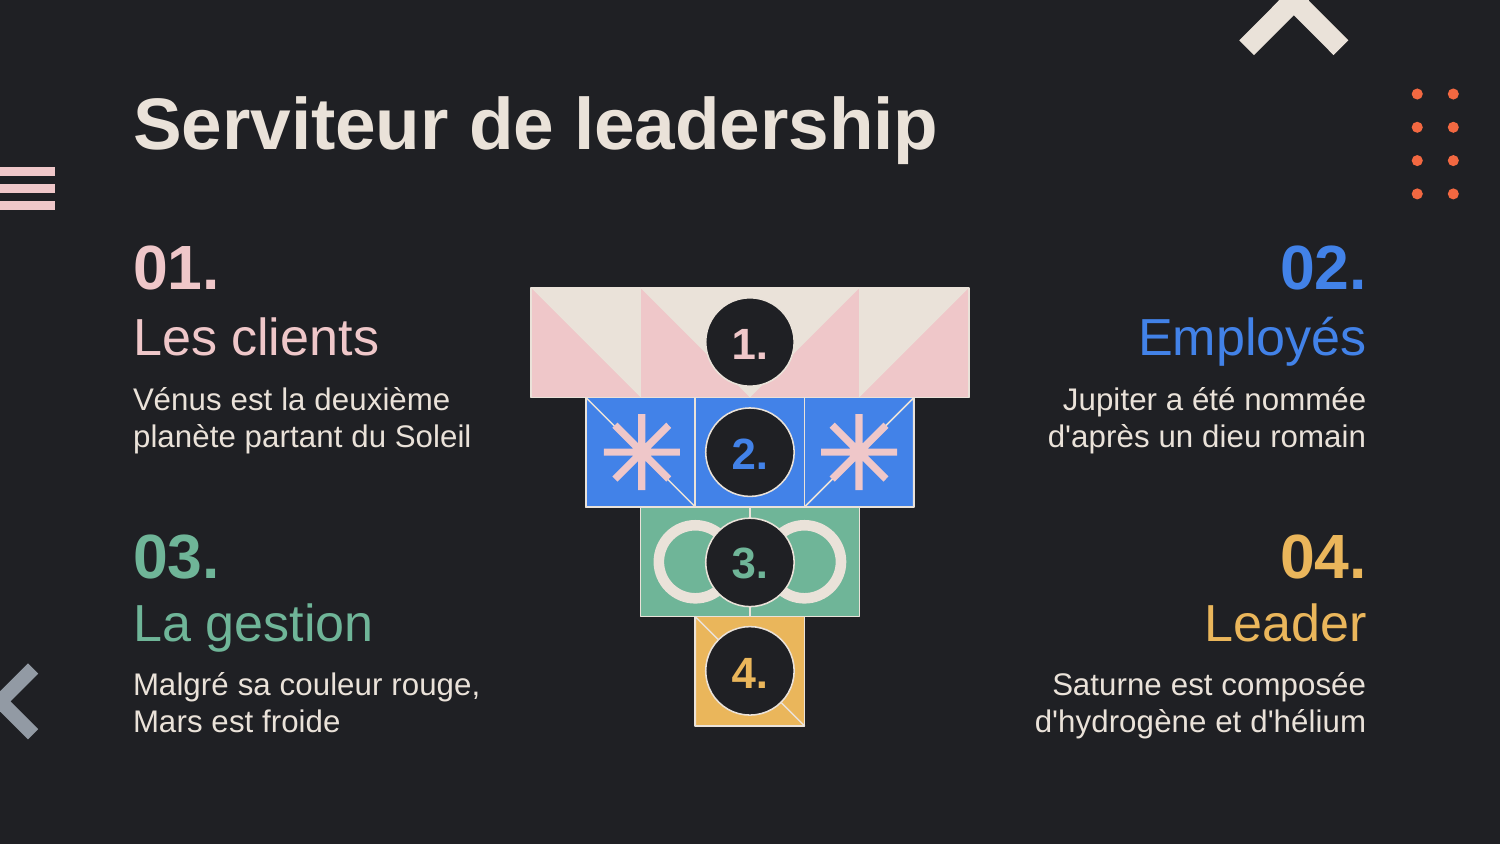

# Serviteur de leadership
01.
02.

1.
Les clients
Employés
Vénus est la deuxième planète partant du Soleil
Jupiter a été nommée d'après un dieu romain

2.

03.
04.

3.
La gestion
Leader

4.
Malgré sa couleur rouge, Mars est froide
Saturne est composée d'hydrogène et d'hélium